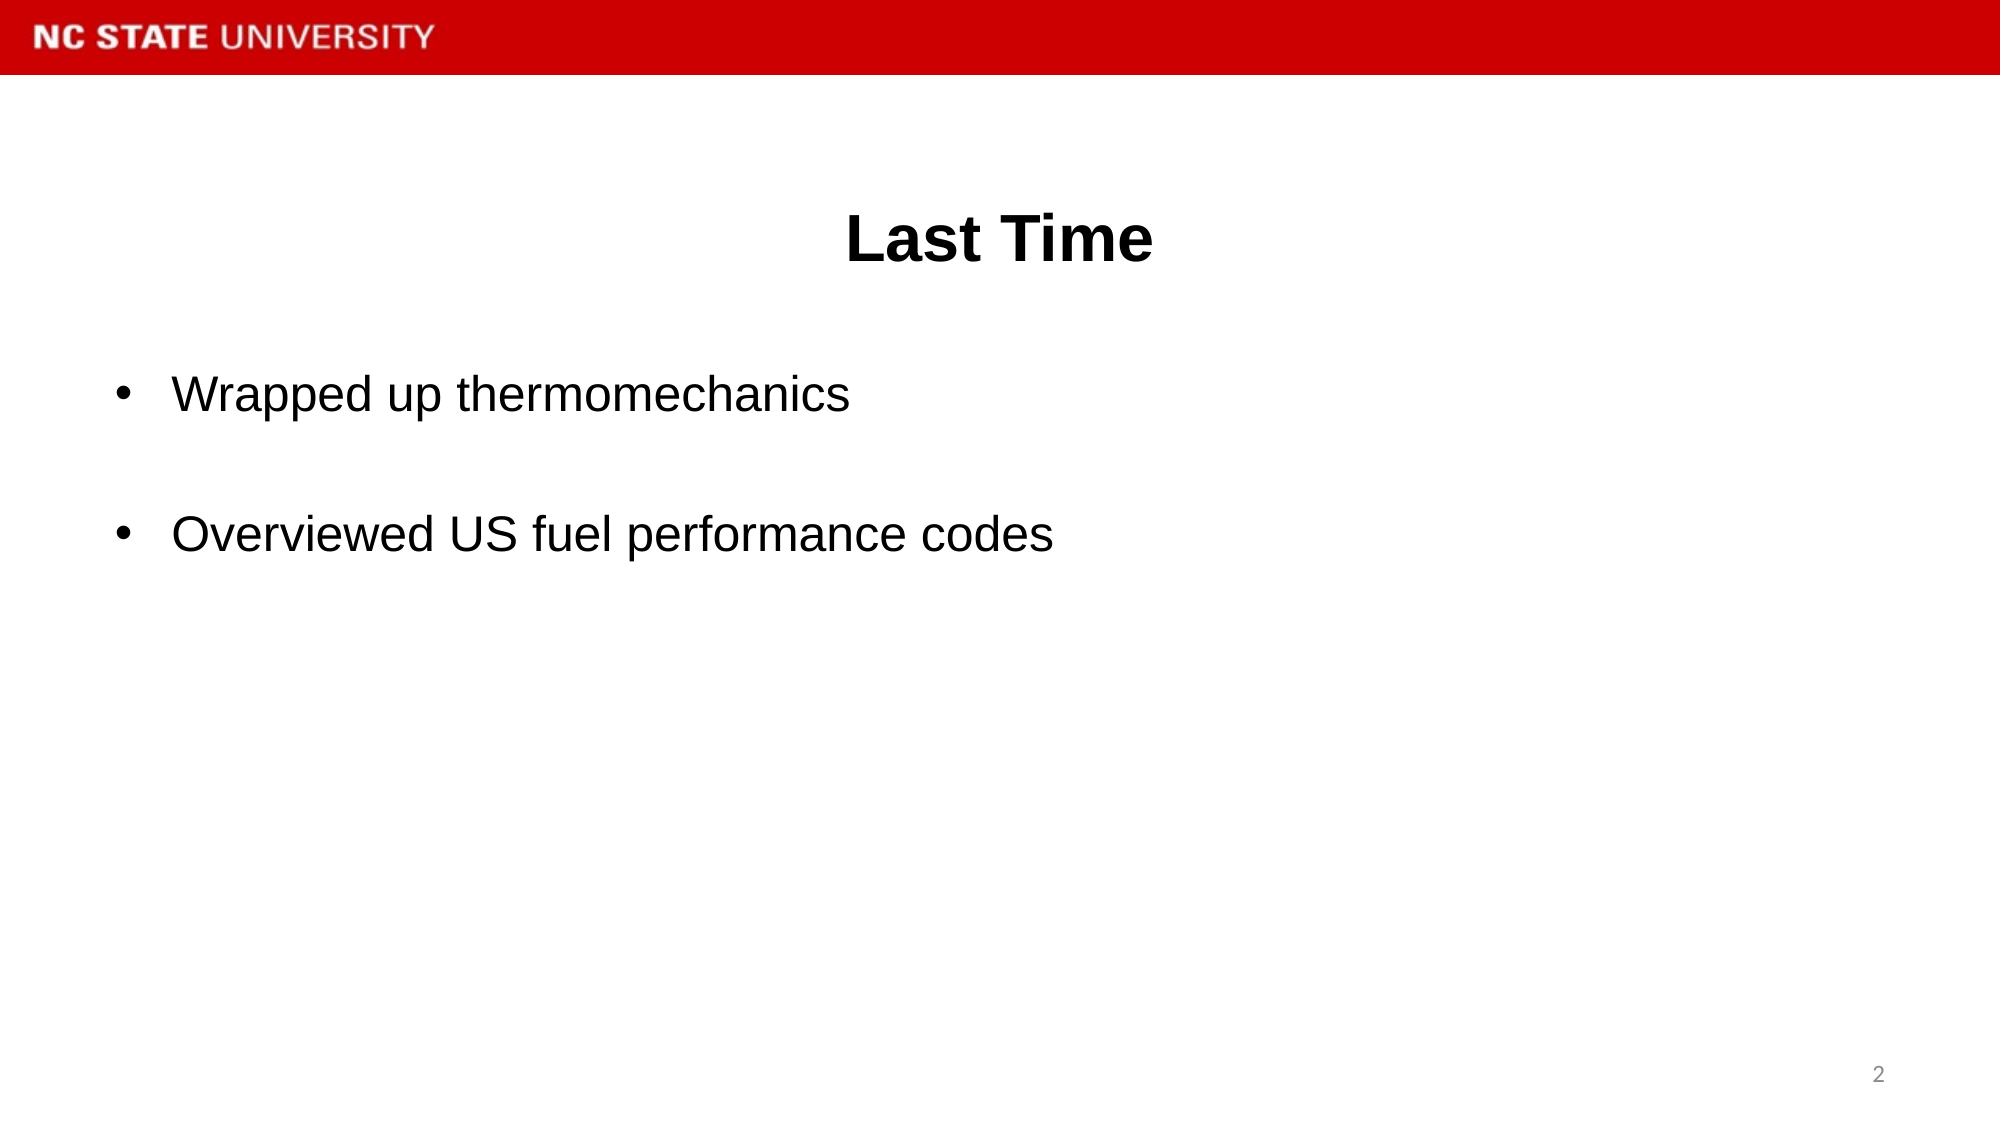

# Last Time
Wrapped up thermomechanics

Overviewed US fuel performance codes

2